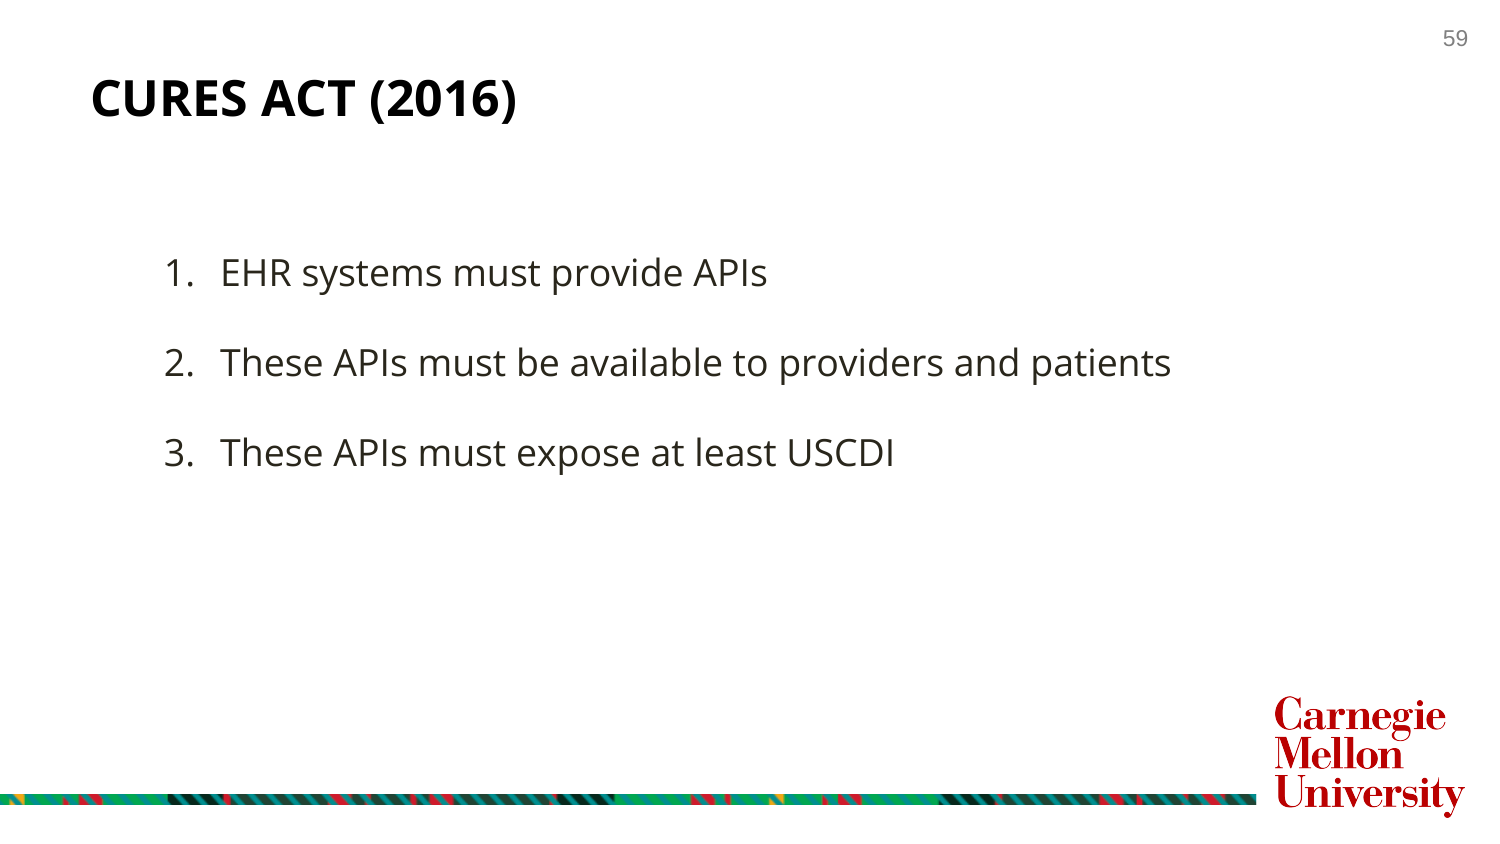

# CURES ACT (2016)

EHR systems must provide APIs
These APIs must be available to providers and patients
These APIs must expose at least USCDI

59